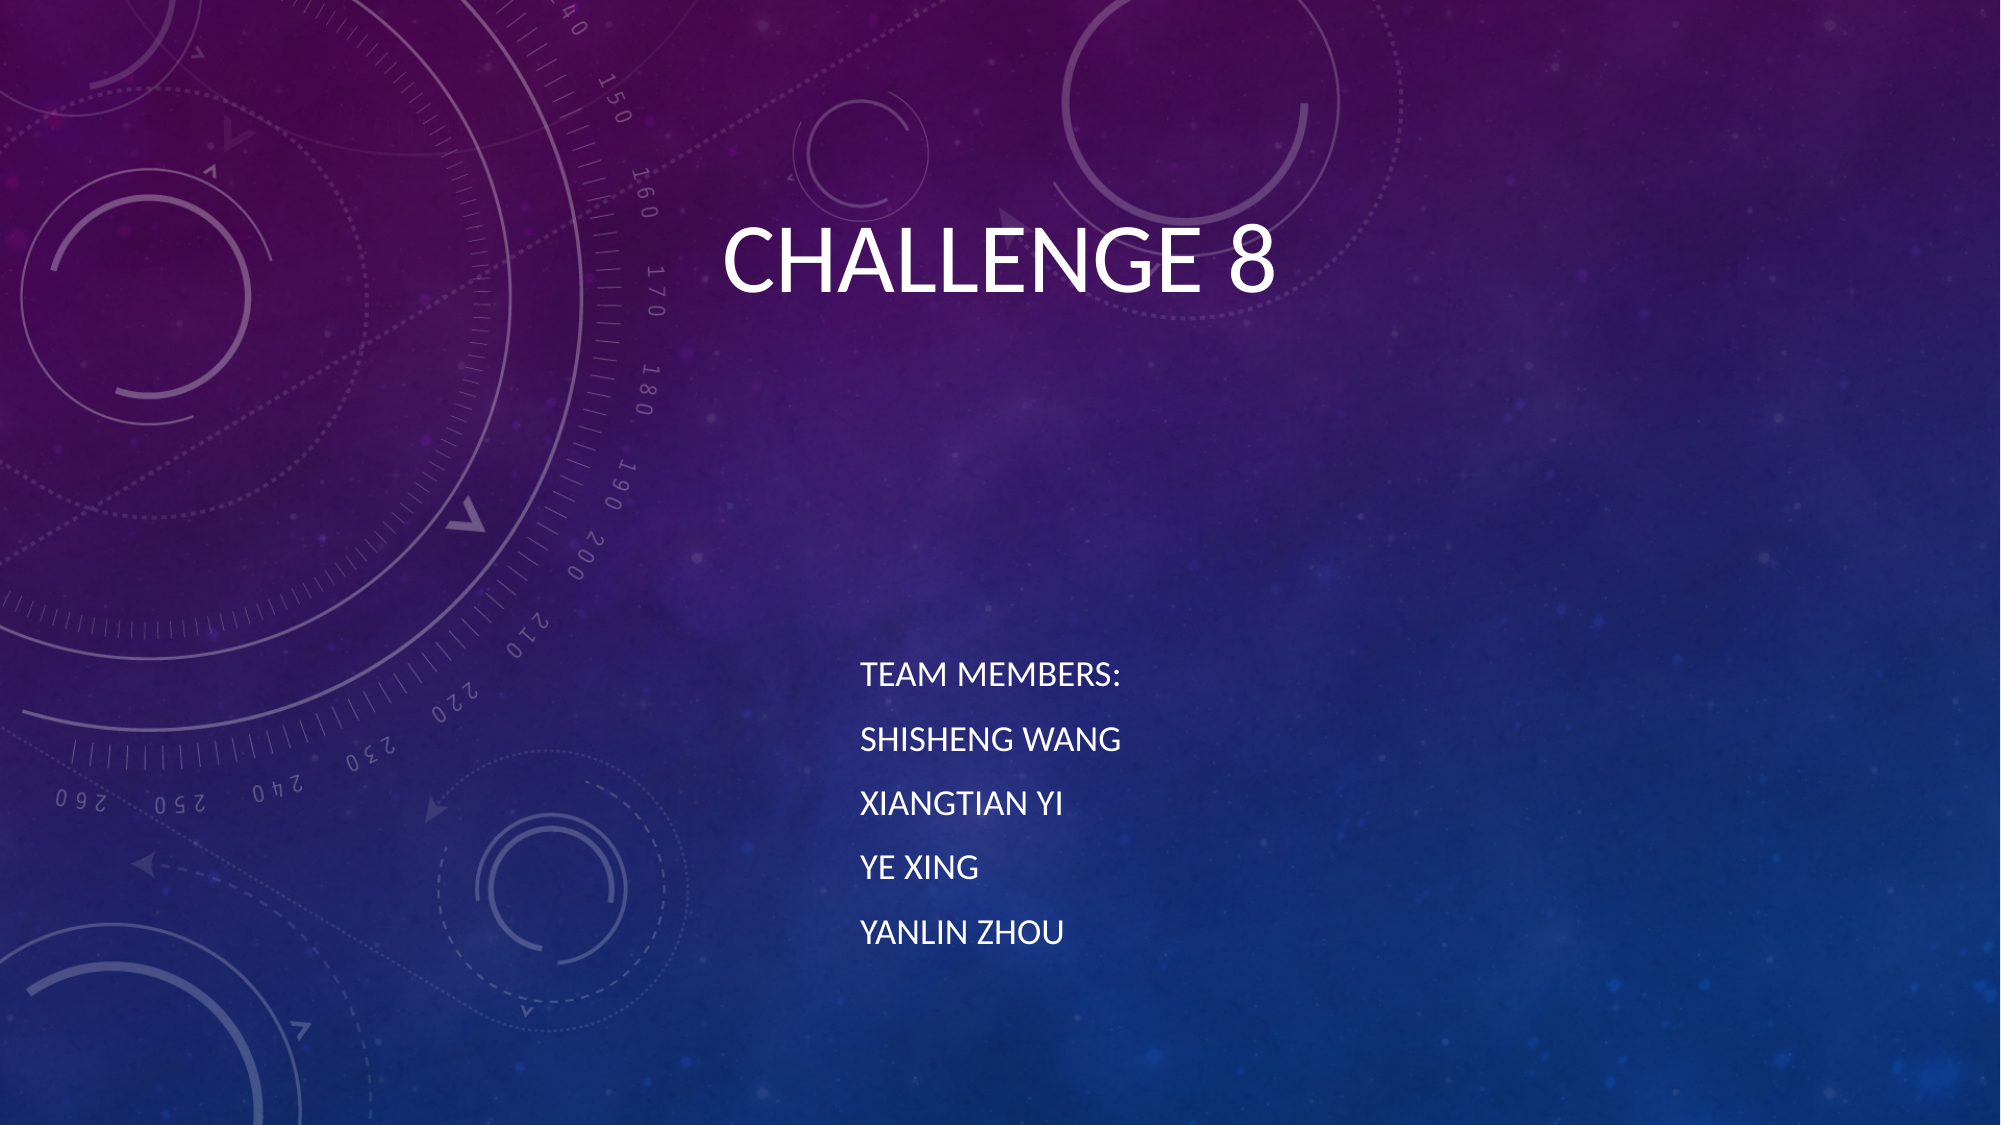

# Challenge 8
Team members:
Shisheng wang
xiangtian yi
Ye xing
Yanlin zhou